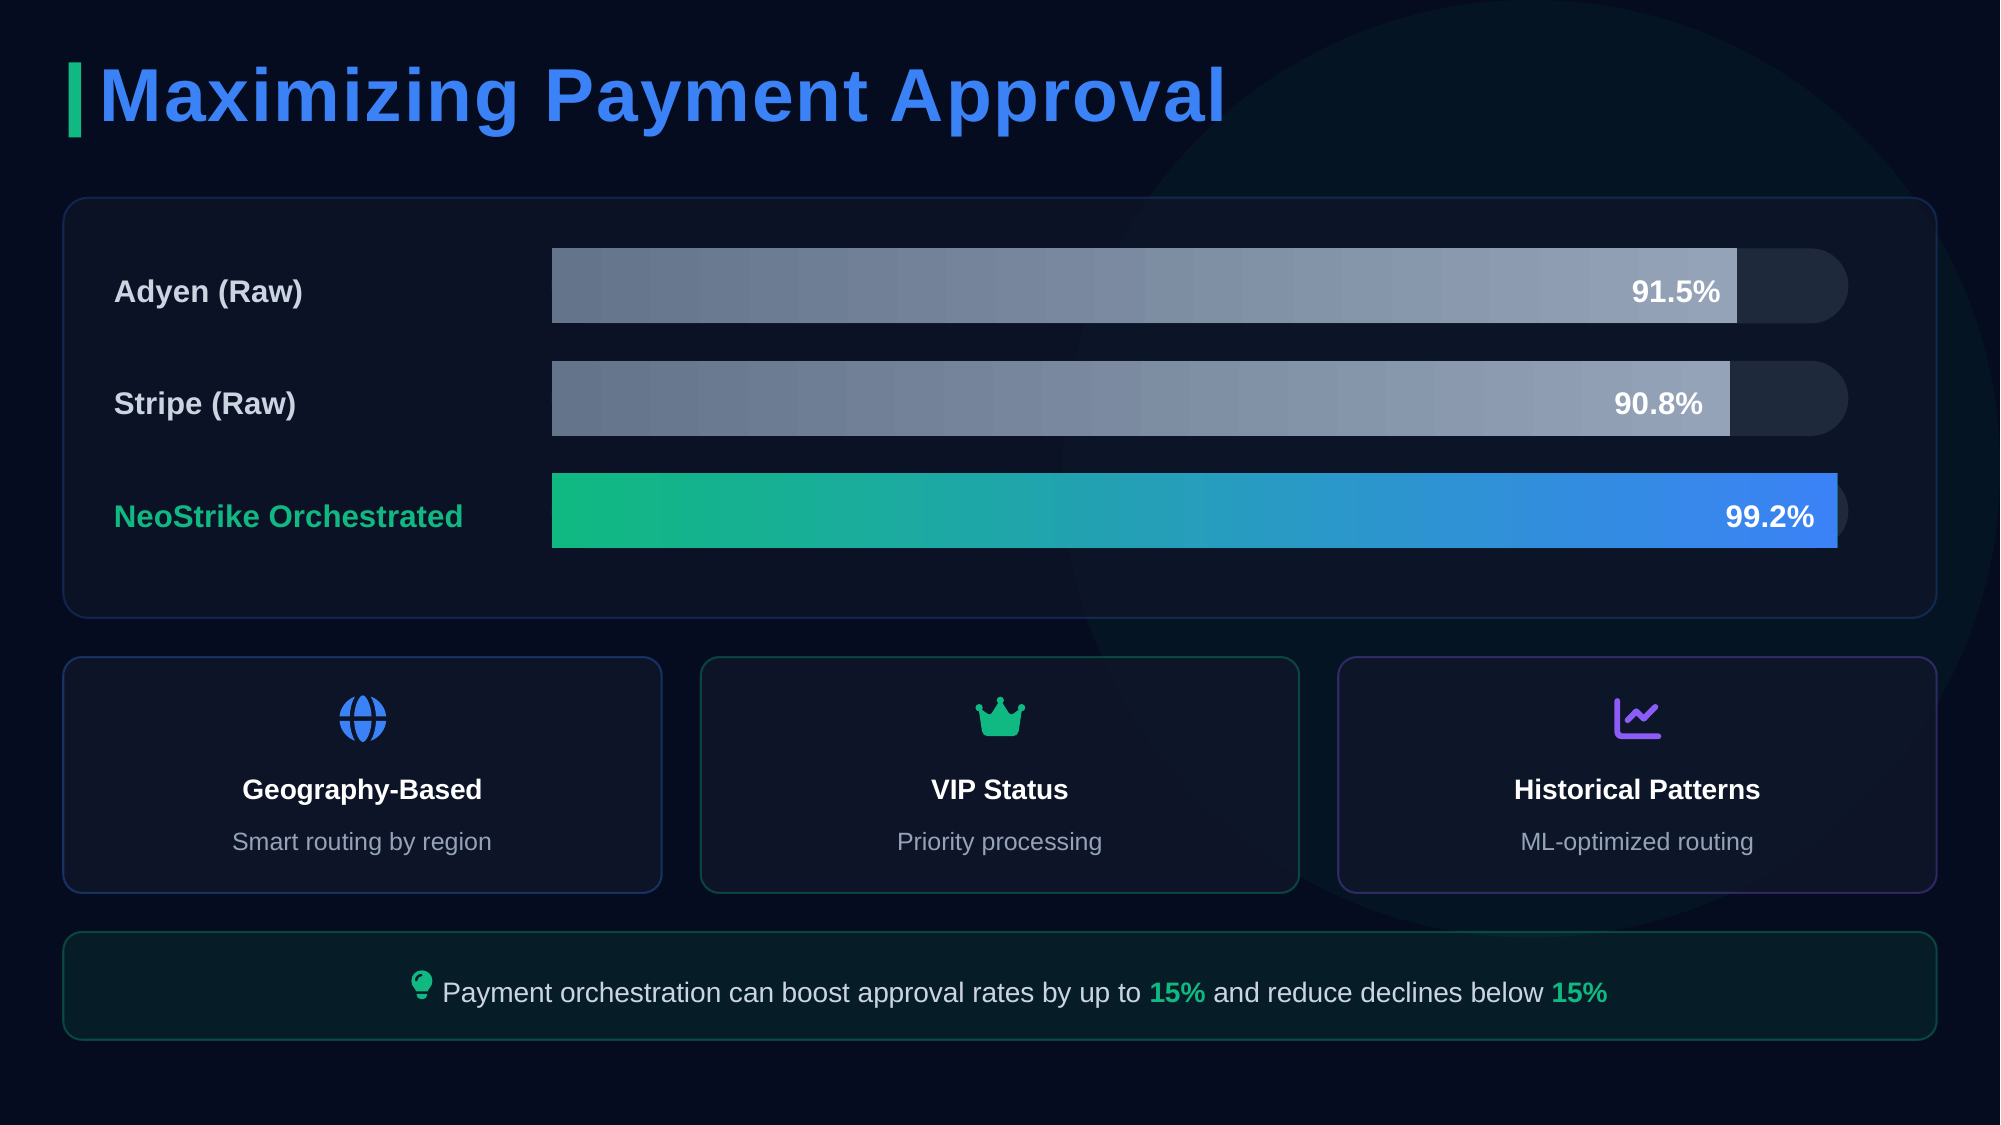

Maximizing Payment Approval

Adyen (Raw)
91.5%

Stripe (Raw)
90.8%

NeoStrike Orchestrated
99.2%

Geography-Based
VIP Status
Historical Patterns
Smart routing by region
Priority processing
ML-optimized routing

Payment orchestration can boost approval rates by up to 15% and reduce declines below 15%